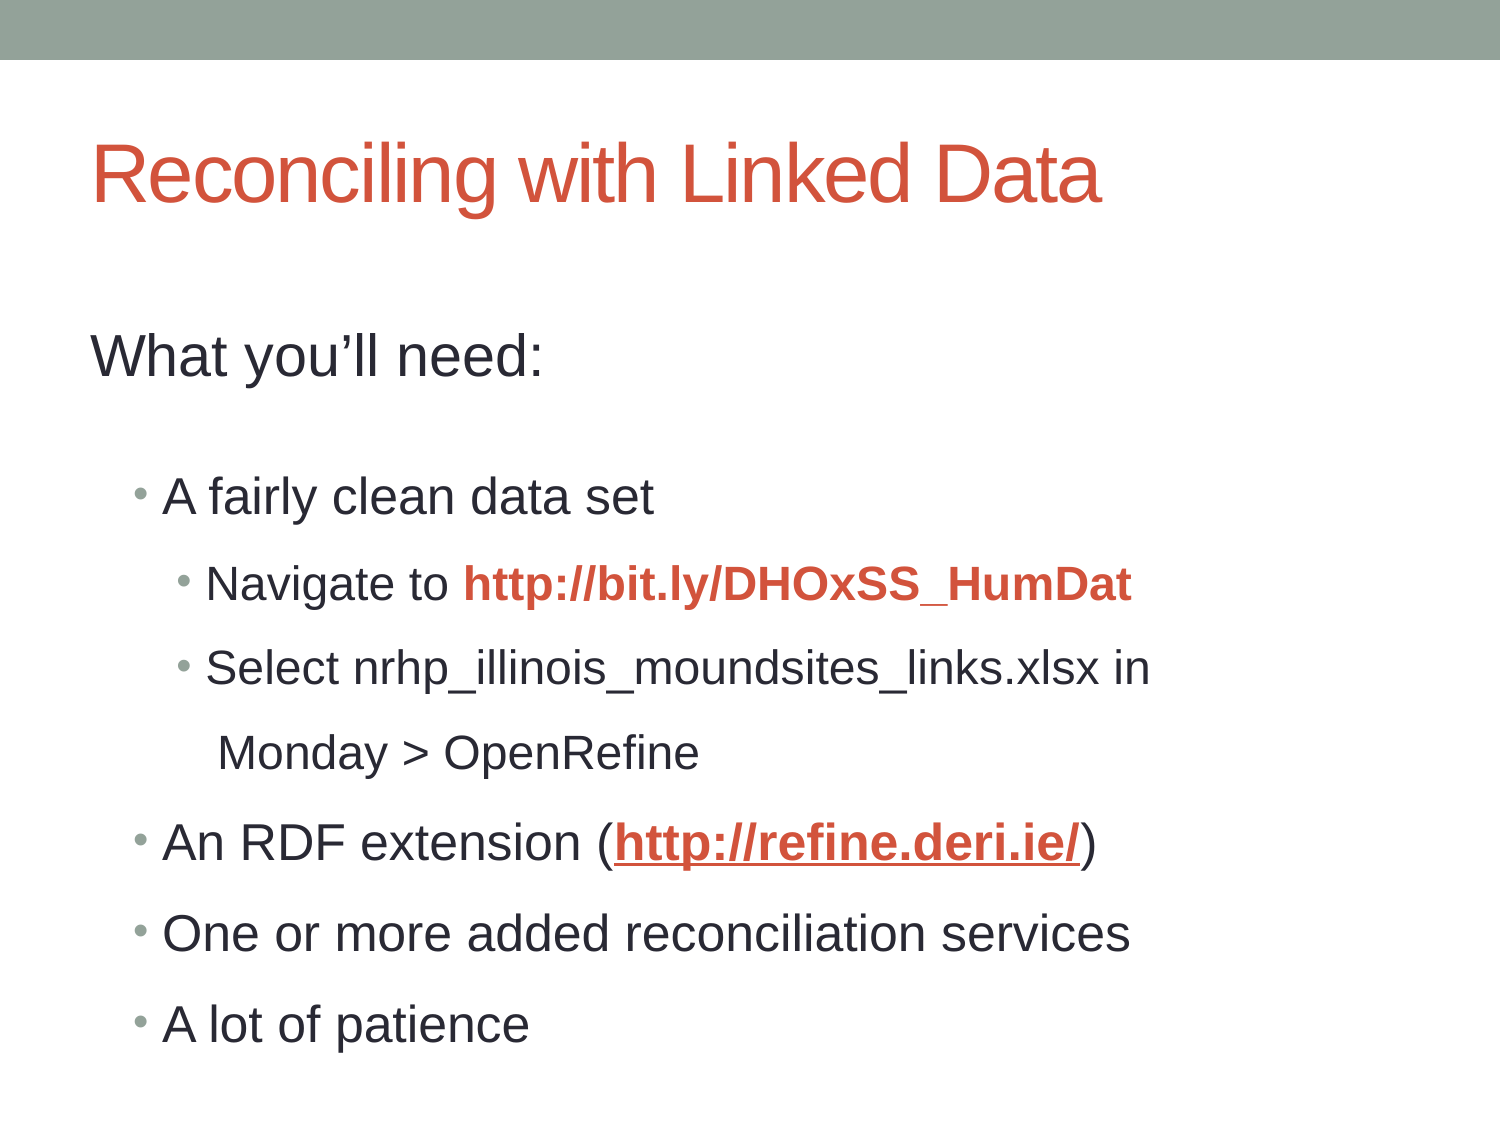

# Reconciling with Linked Data
What you’ll need:

A fairly clean data set
Navigate to http://bit.ly/DHOxSS_HumDat
Select nrhp_illinois_moundsites_links.xlsx in
   Monday > OpenRefine
An RDF extension (http://refine.deri.ie/)
One or more added reconciliation services
A lot of patience